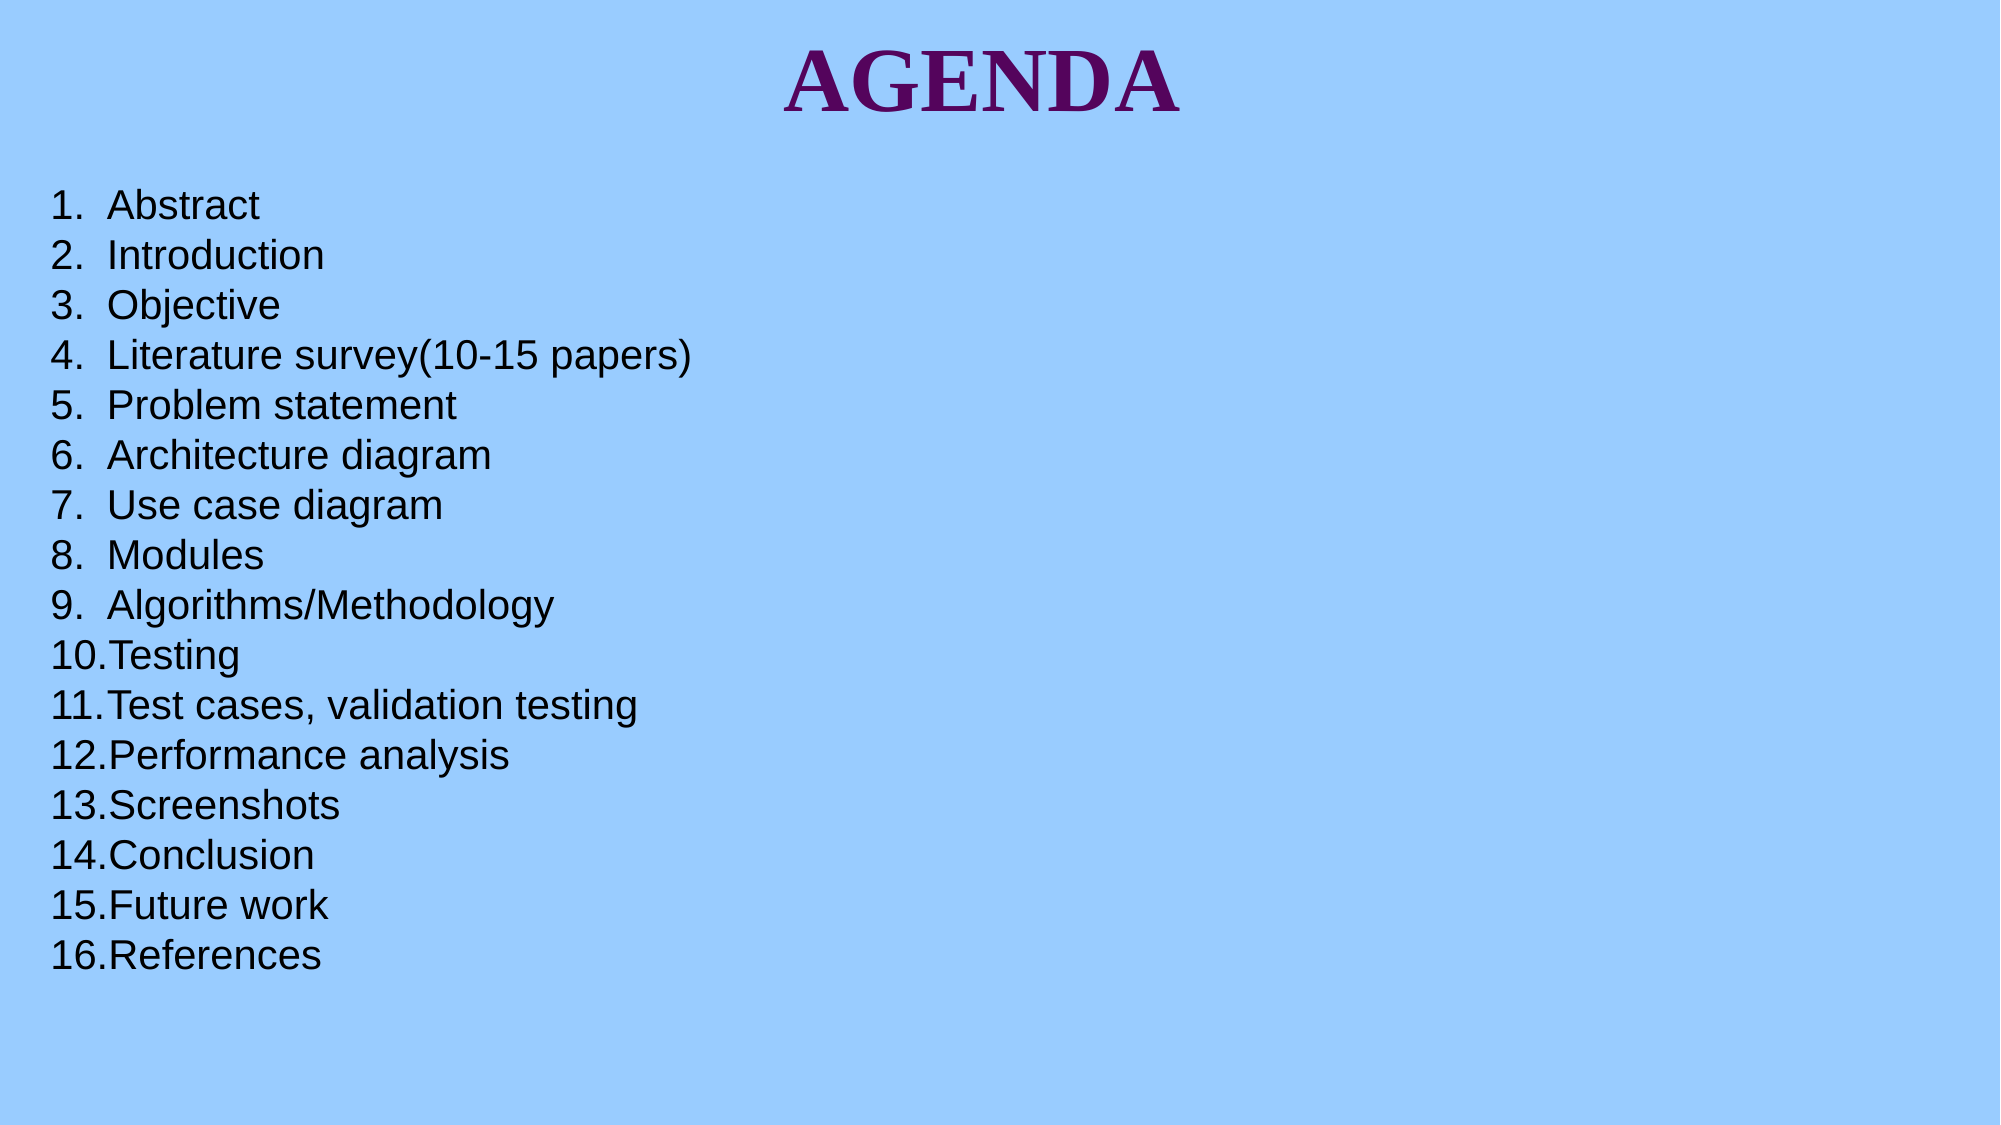

# AGENDA
Abstract
Introduction
Objective
Literature survey(10-15 papers)
Problem statement
Architecture diagram
Use case diagram
Modules
Algorithms/Methodology
Testing
Test cases, validation testing
Performance analysis
Screenshots
Conclusion
Future work
References